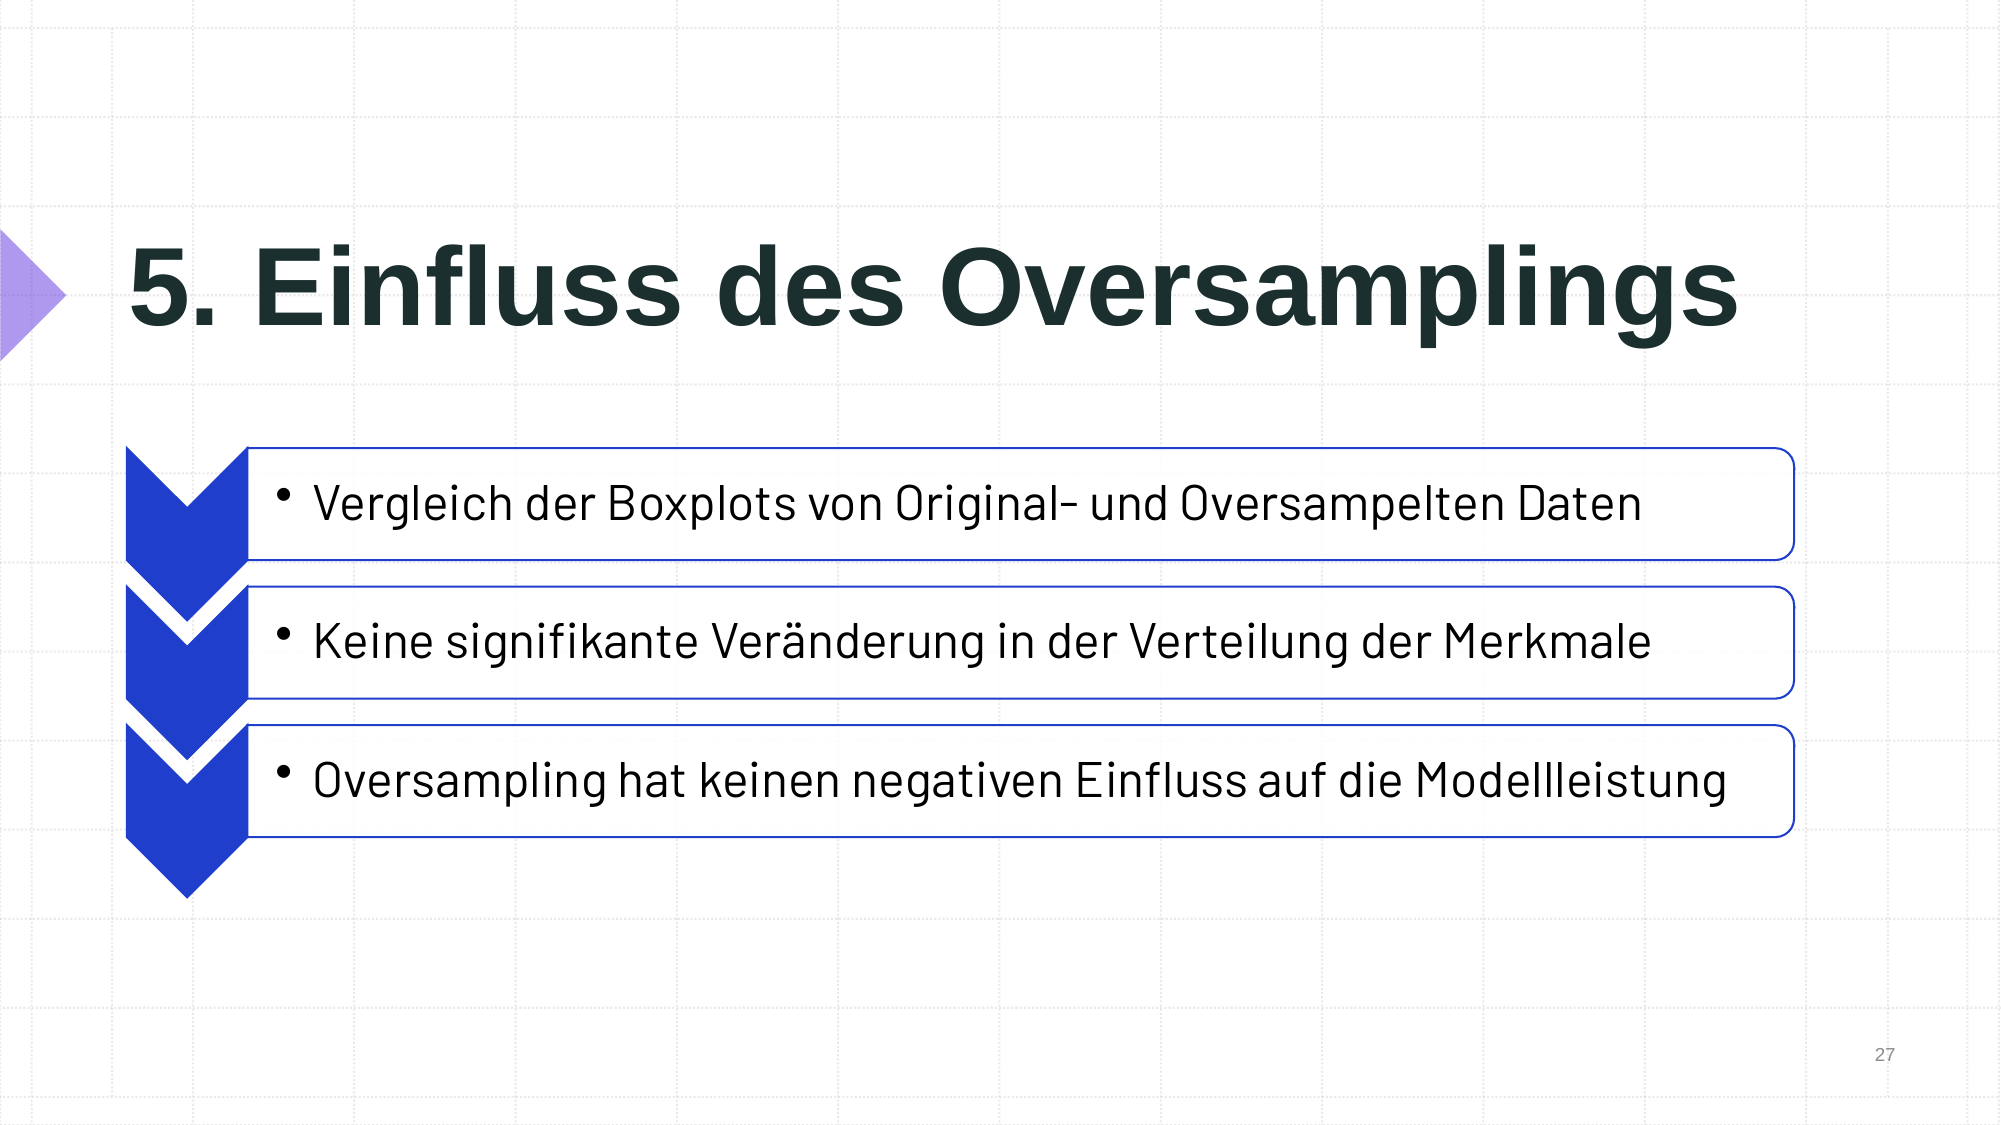

# 5. Einfluss des Oversamplings

Vergleich der Boxplots von Original- und Oversampelten Daten

Keine signifikante Veränderung in der Verteilung der Merkmale

Oversampling hat keinen negativen Einfluss auf die Modellleistung
27